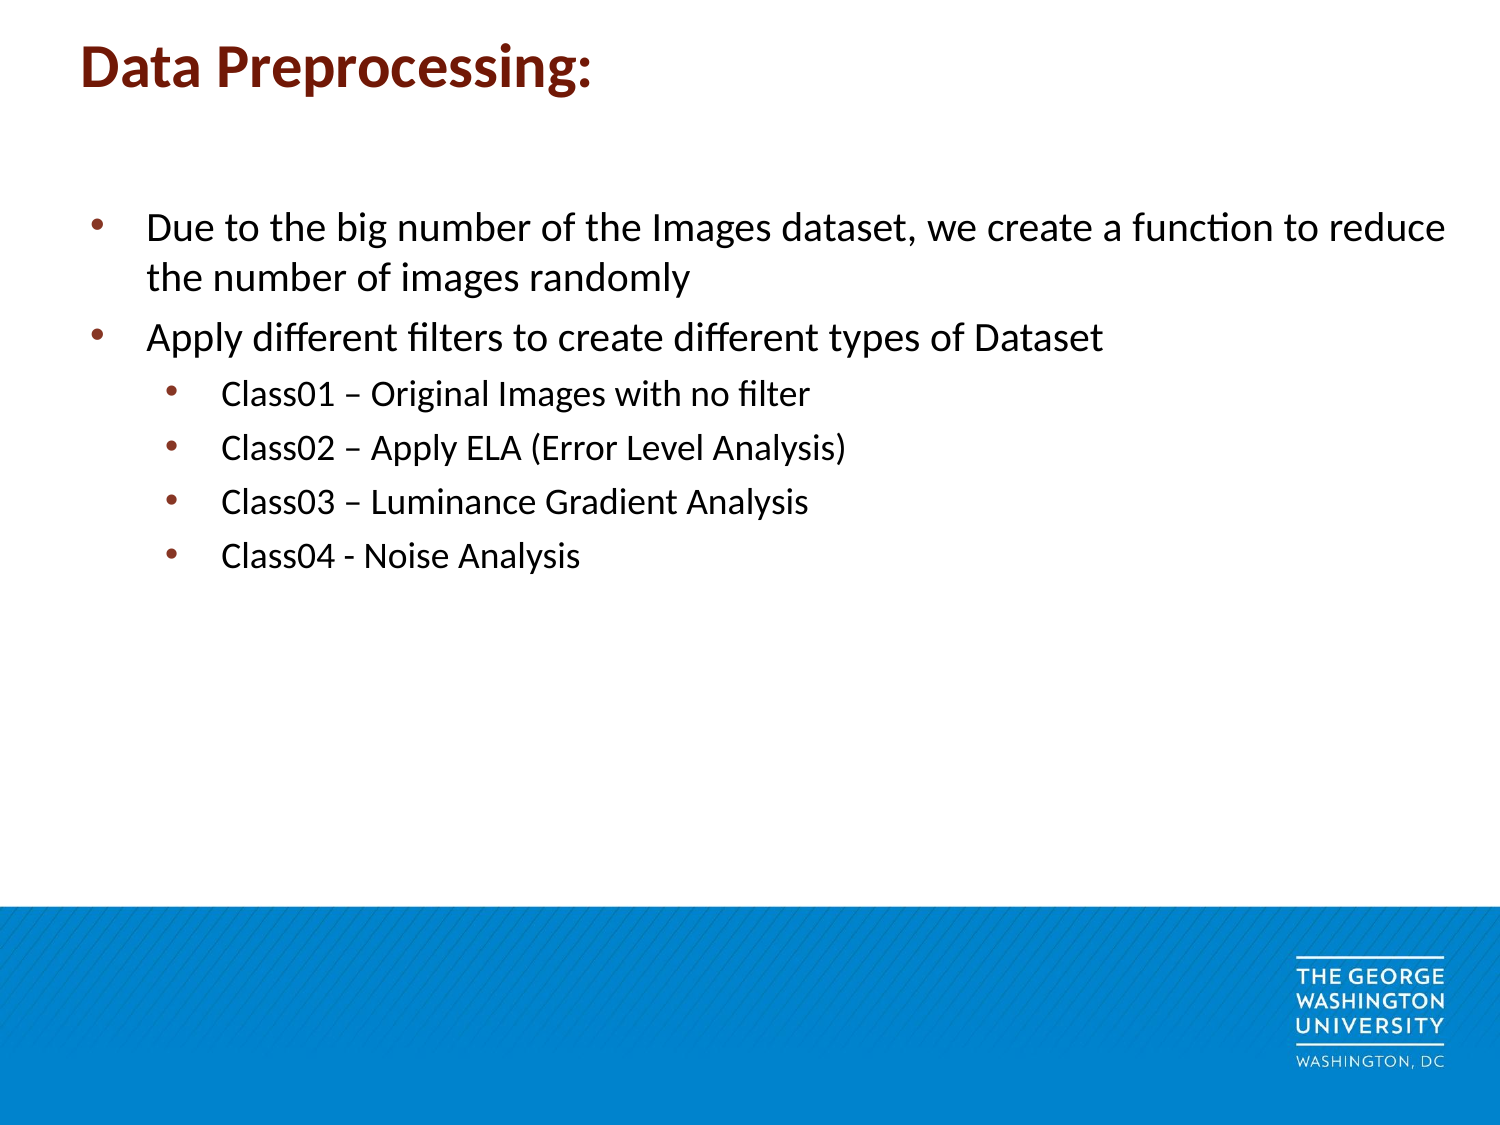

# Data Preprocessing:
Due to the big number of the Images dataset, we create a function to reduce the number of images randomly
Apply different filters to create different types of Dataset
Class01 – Original Images with no filter
Class02 – Apply ELA (Error Level Analysis)
Class03 – Luminance Gradient Analysis
Class04 - Noise Analysis